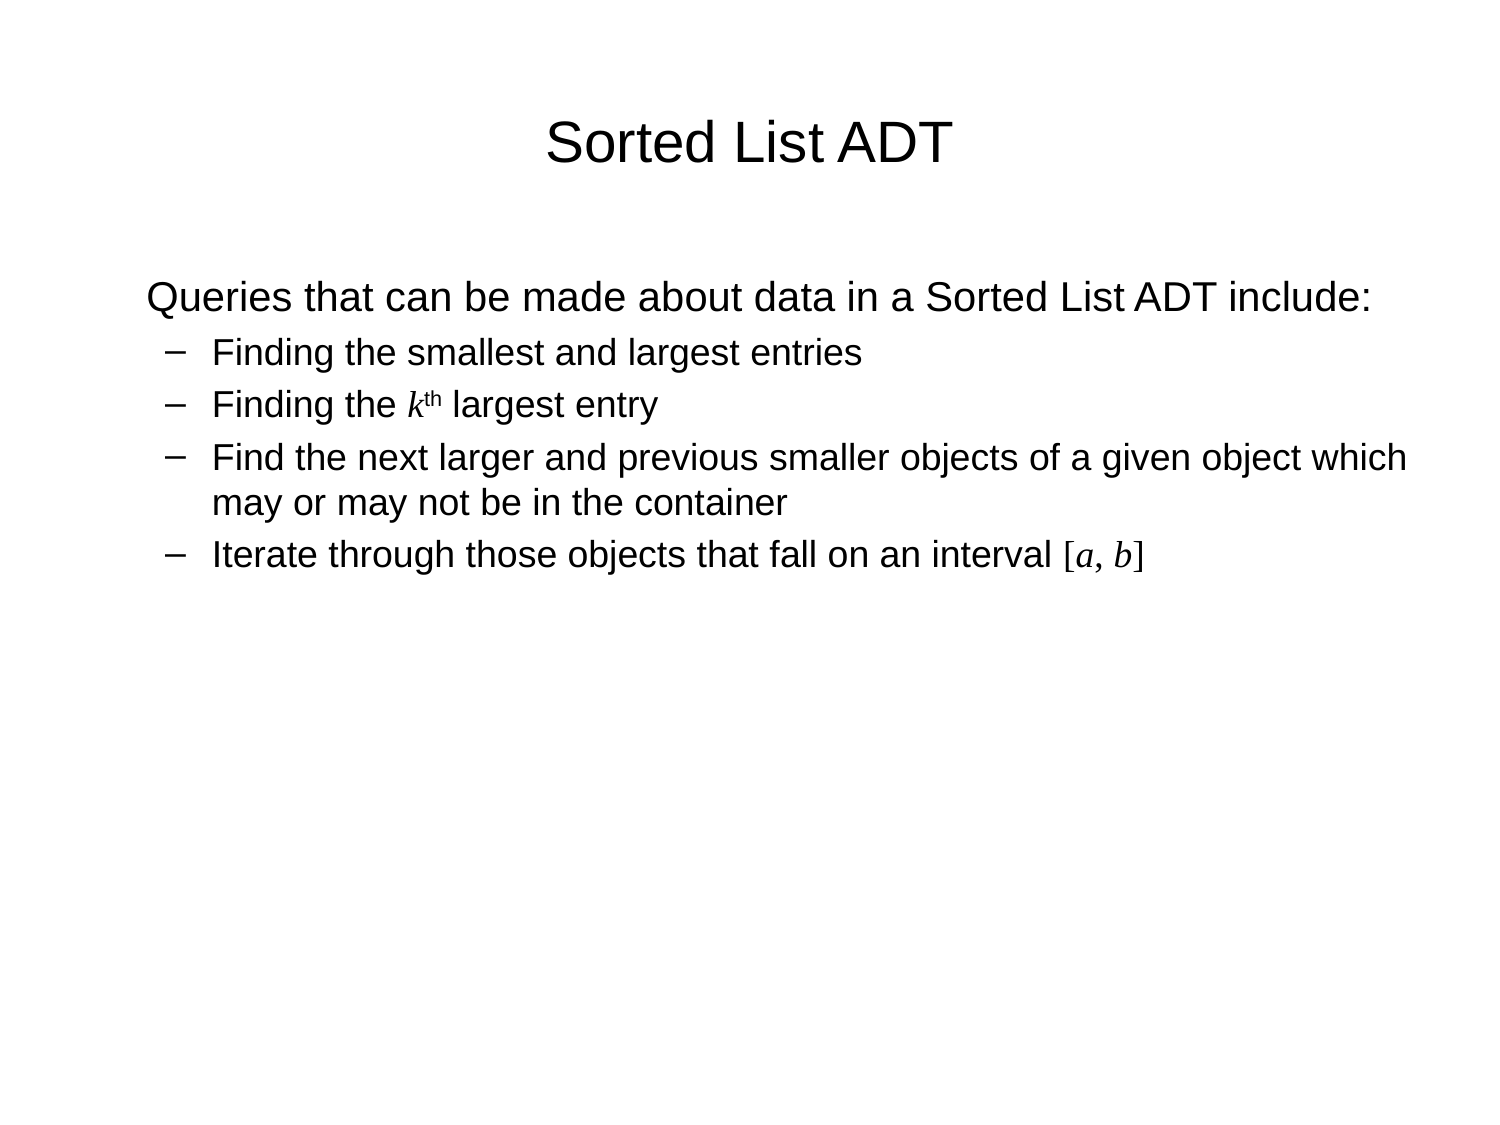

# Sorted List ADT
	Queries that can be made about data in a Sorted List ADT include:
Finding the smallest and largest entries
Finding the kth largest entry
Find the next larger and previous smaller objects of a given object which may or may not be in the container
Iterate through those objects that fall on an interval [a, b]